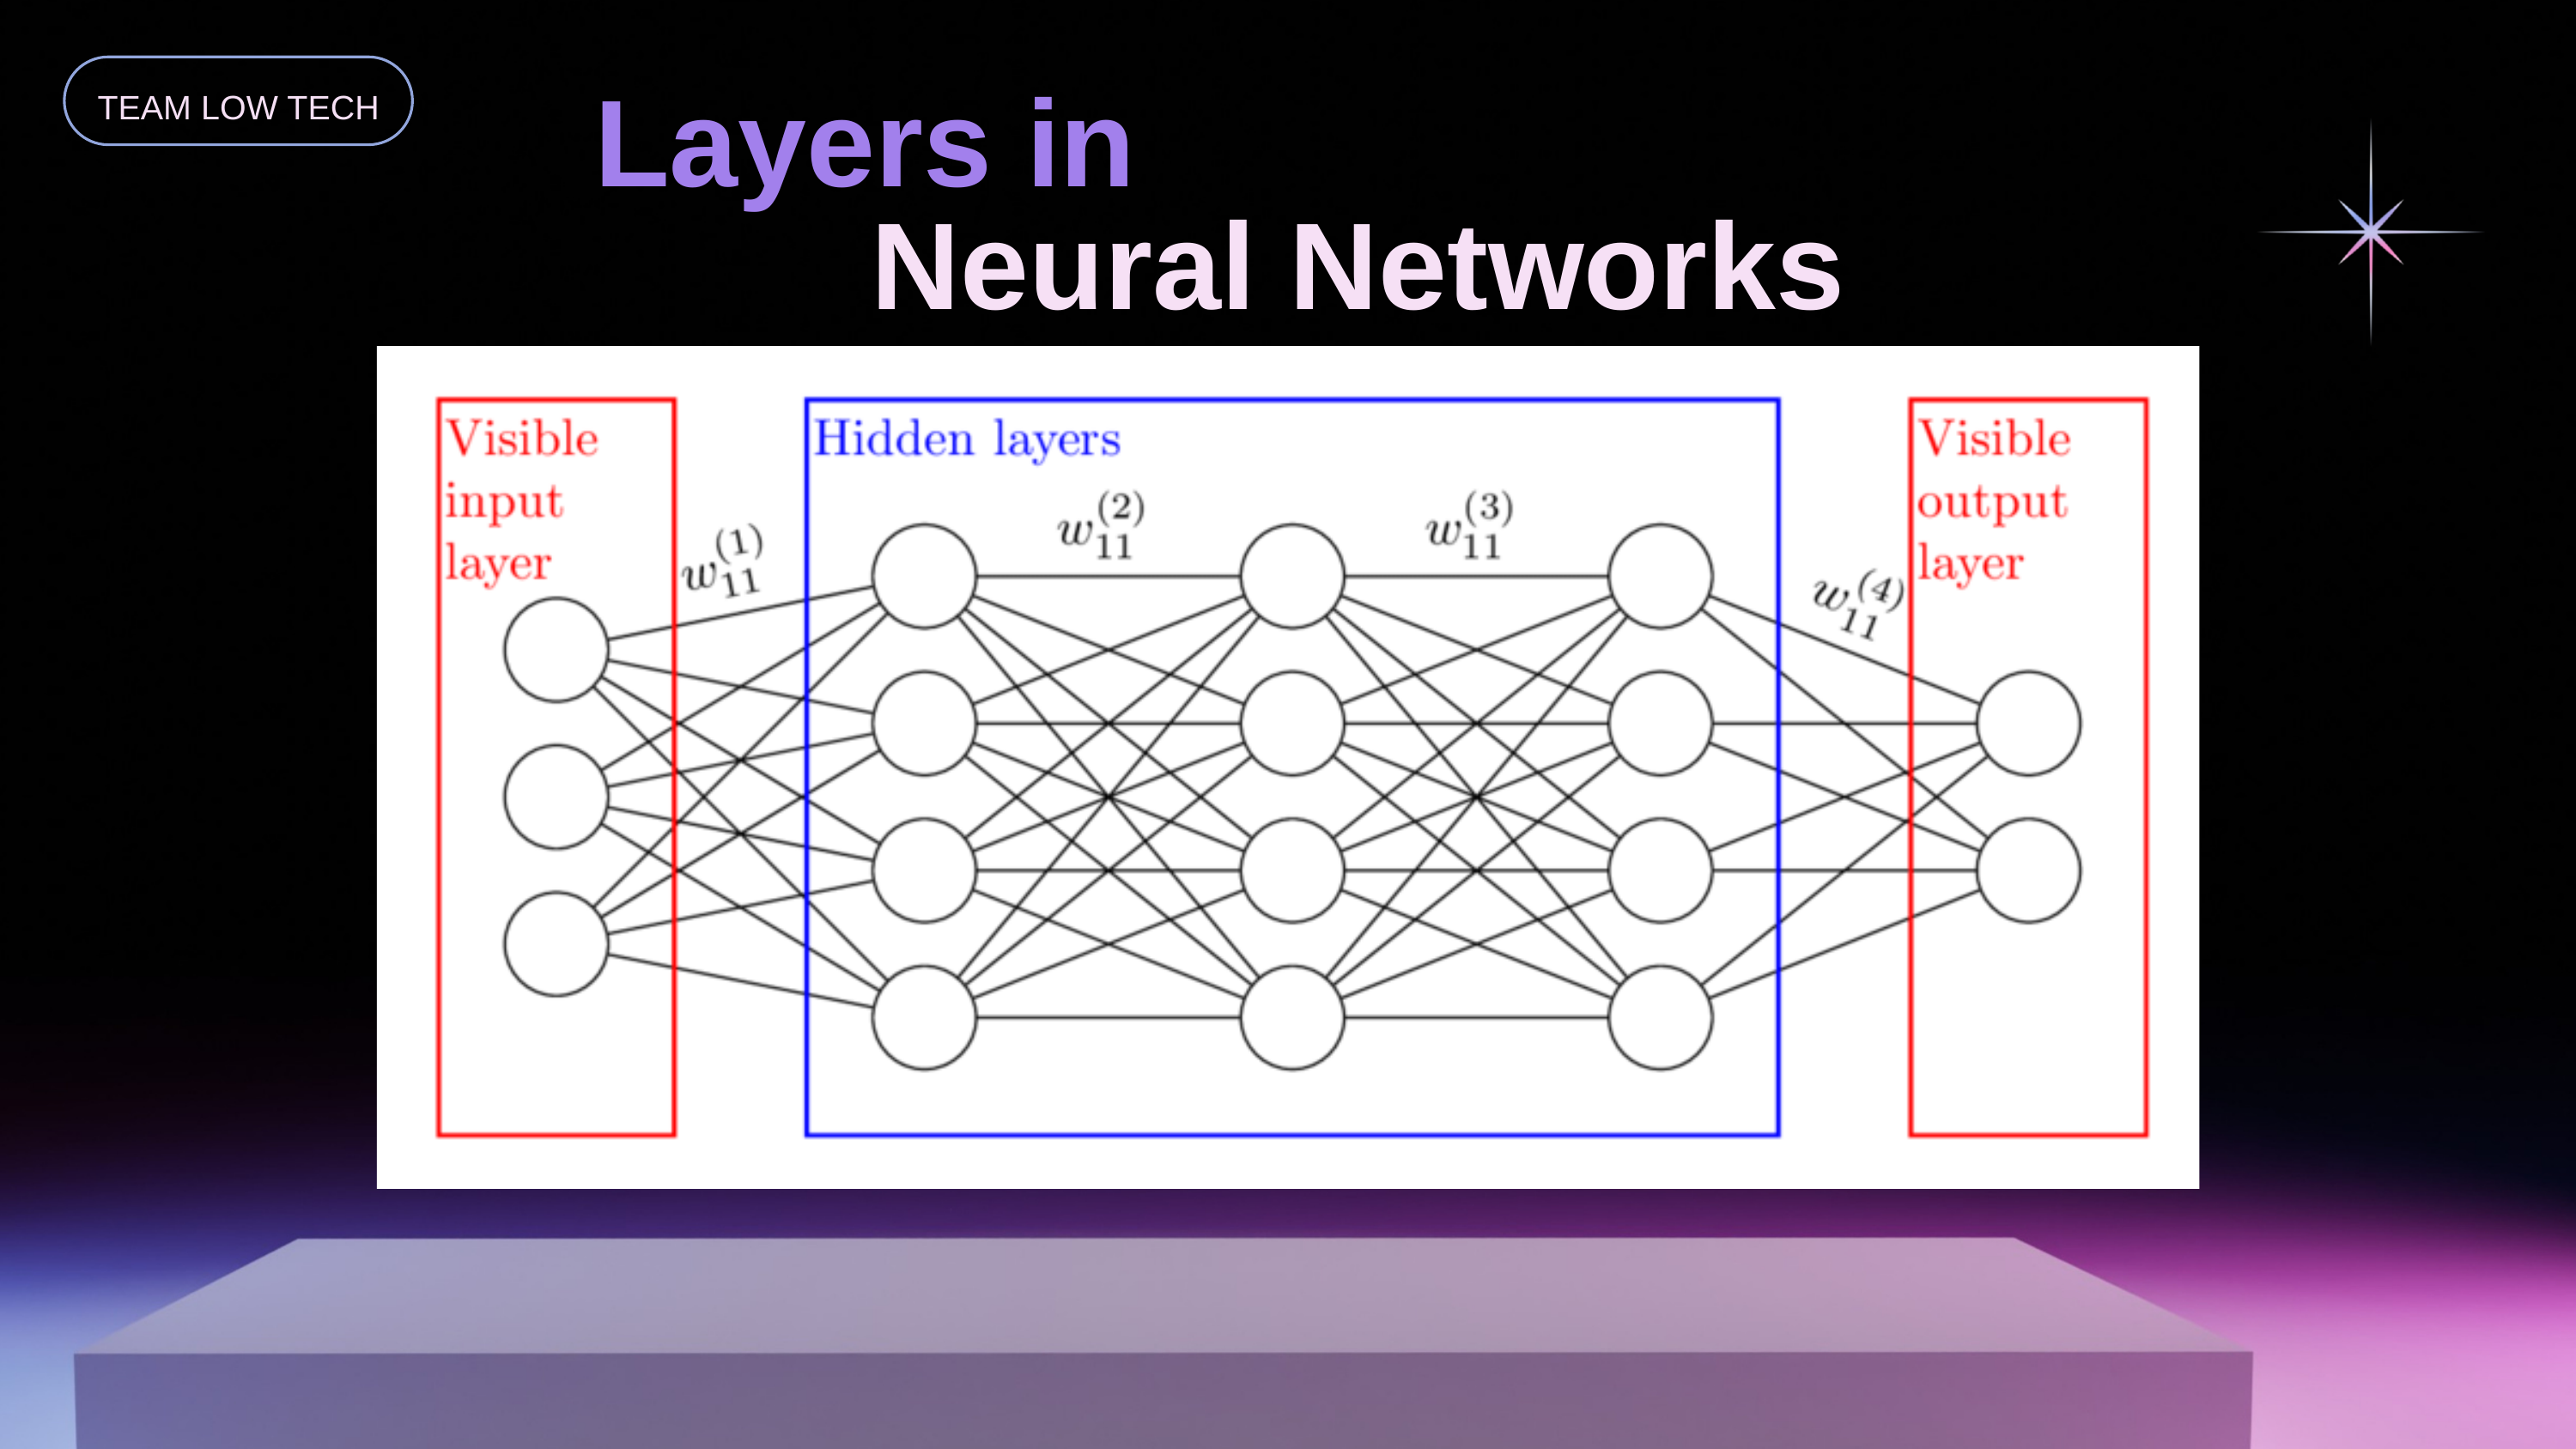

Layers in

TEAM LOW TECH

Neural Networks